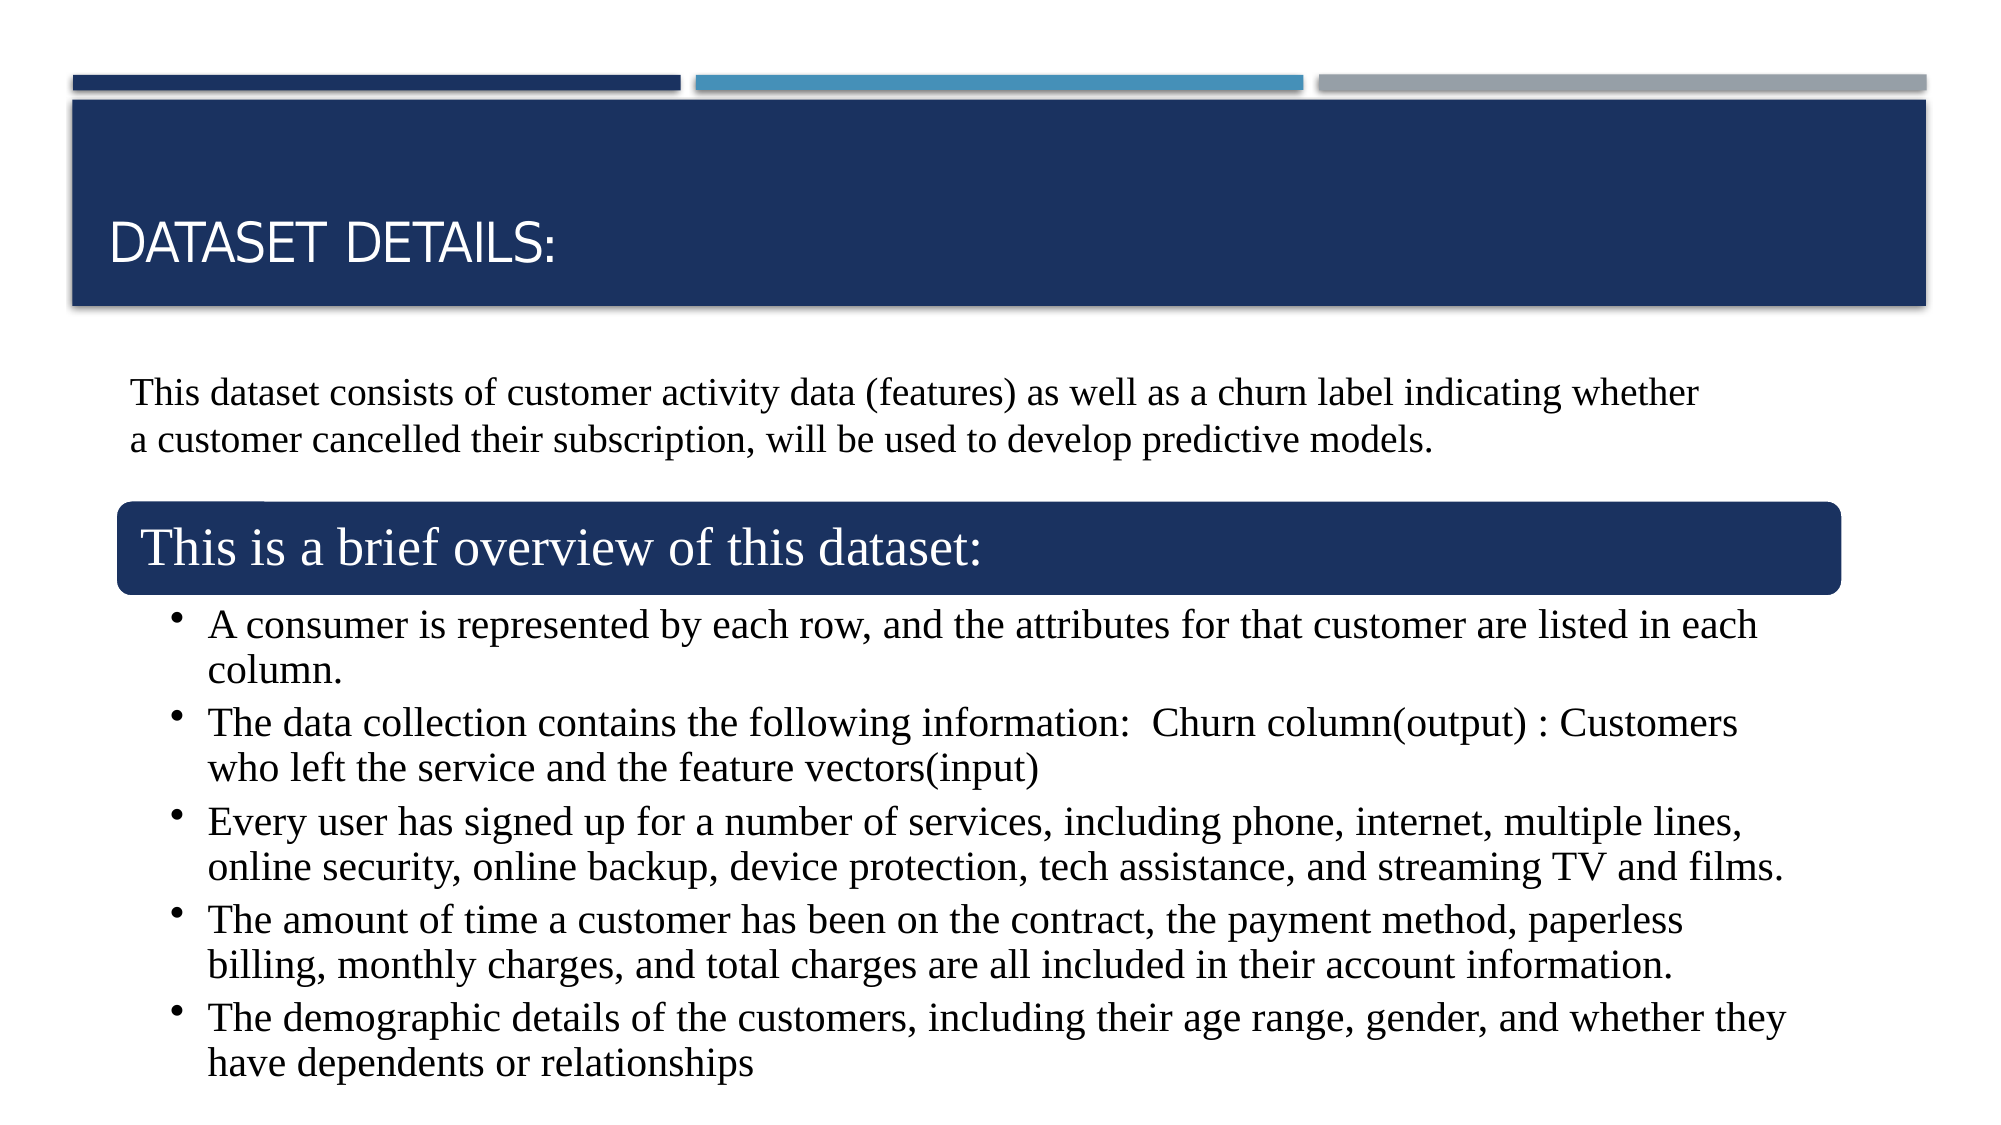

# Dataset details:
This dataset consists of customer activity data (features) as well as a churn label indicating whether a customer cancelled their subscription, will be used to develop predictive models.

This is a brief overview of this dataset:
A consumer is represented by each row, and the attributes for that customer are listed in each column.
The data collection contains the following information:  Churn column(output) : Customers who left the service and the feature vectors(input)
Every user has signed up for a number of services, including phone, internet, multiple lines, online security, online backup, device protection, tech assistance, and streaming TV and films.
The amount of time a customer has been on the contract, the payment method, paperless billing, monthly charges, and total charges are all included in their account information.
The demographic details of the customers, including their age range, gender, and whether they have dependents or relationships